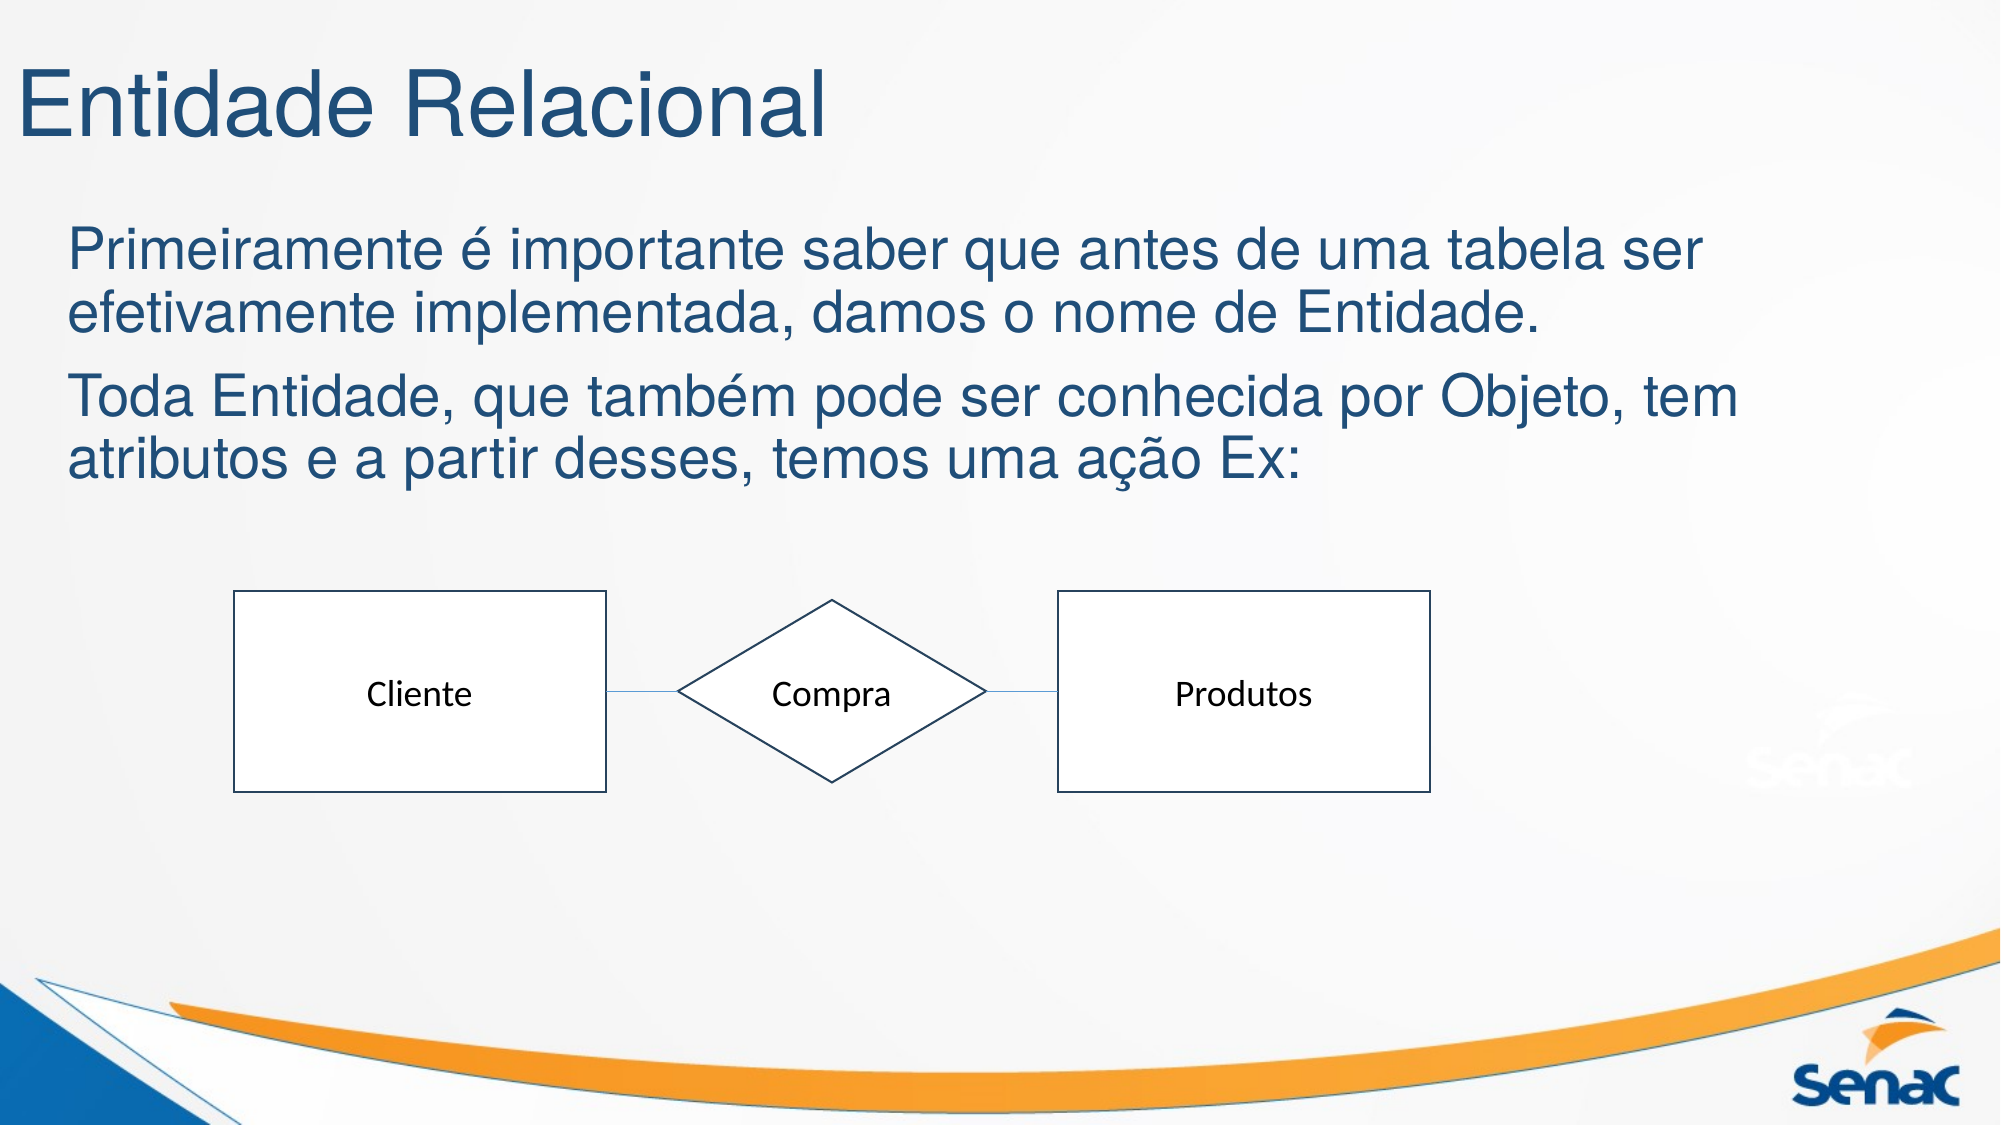

# Entidade Relacional
Primeiramente é importante saber que antes de uma tabela ser efetivamente implementada, damos o nome de Entidade.
Toda Entidade, que também pode ser conhecida por Objeto, tem atributos e a partir desses, temos uma ação Ex:

Produtos
Cliente
Compra